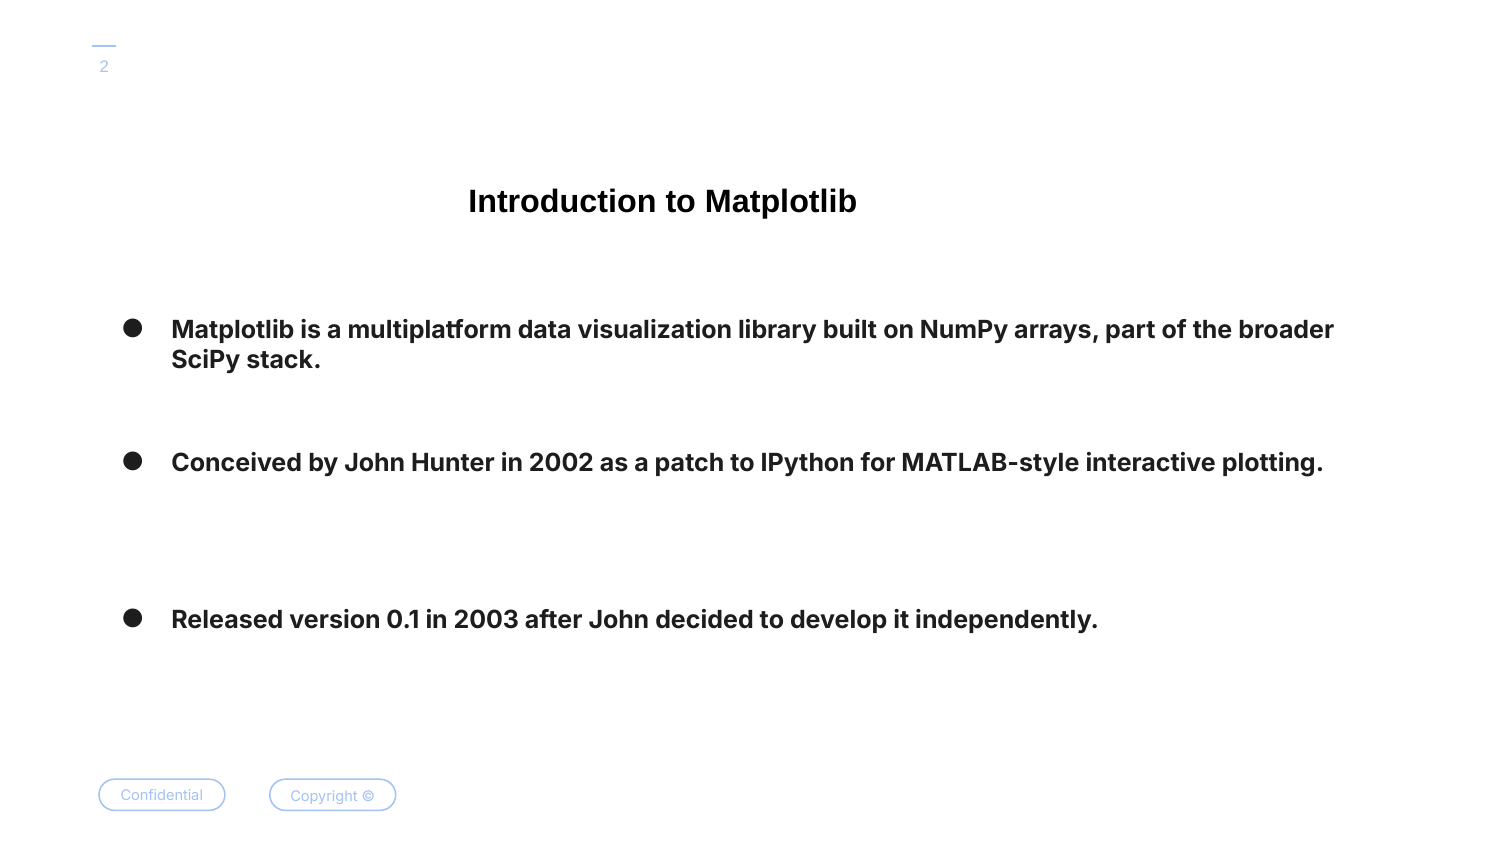

# Introduction to Matplotlib

Matplotlib is a multiplatform data visualization library built on NumPy arrays, part of the broader SciPy stack.
Conceived by John Hunter in 2002 as a patch to IPython for MATLAB-style interactive plotting.
Released version 0.1 in 2003 after John decided to develop it independently.